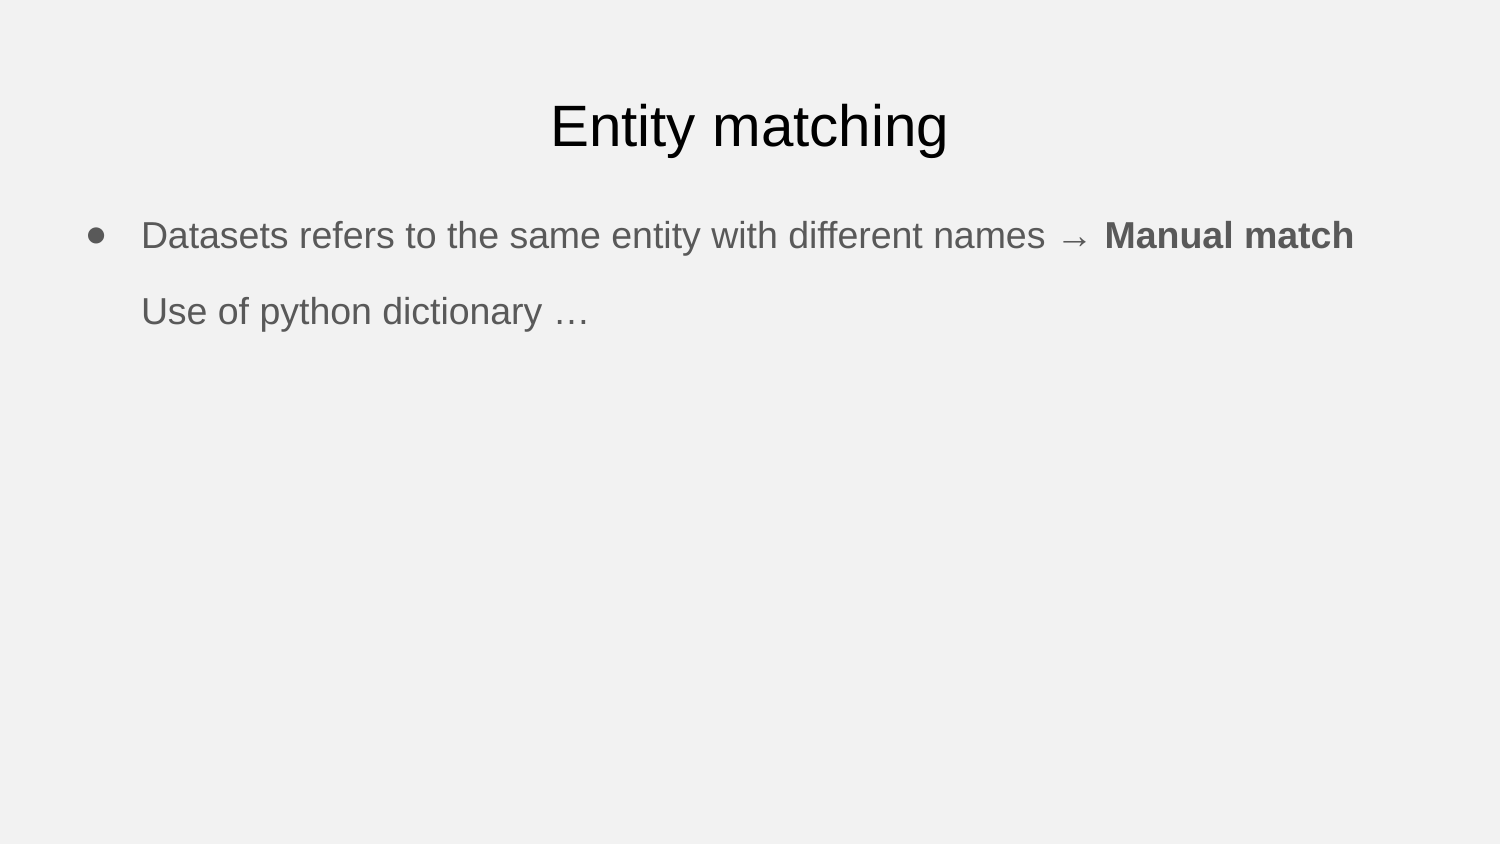

# Entity matching
Datasets refers to the same entity with different names → Manual match
Use of python dictionary …